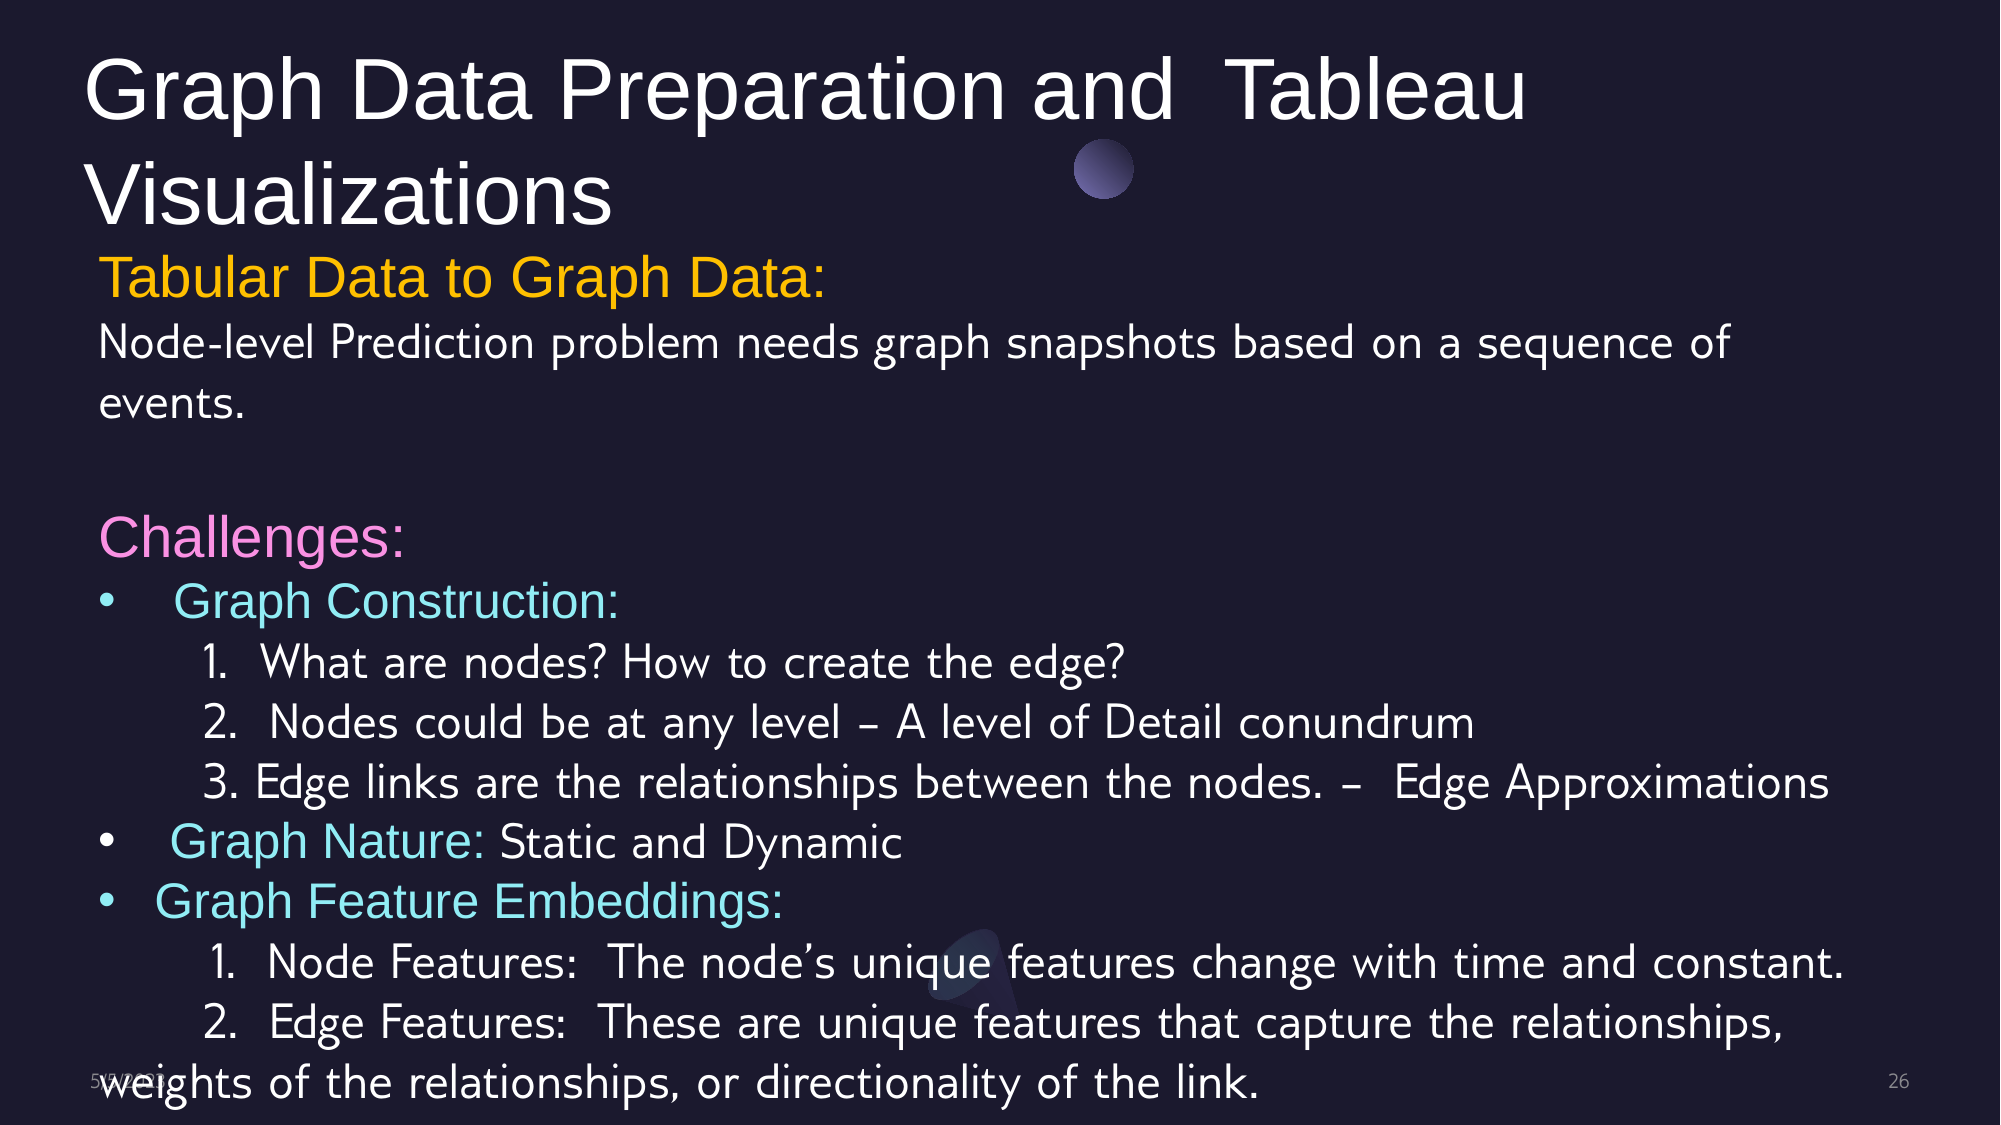

Graph Data Preparation and  Tableau Visualizations
Tabular Data to Graph Data:
Node-level Prediction problem needs graph snapshots based on a sequence of events.

Challenges:
Graph Construction:
       1.  What are nodes? How to create the edge?
       2.  Nodes could be at any level – A level of Detail conundrum
       3. Edge links are the relationships between the nodes. –  Edge Approximations
 Graph Nature: Static and Dynamic
Graph Feature Embeddings:
        1.  Node Features:  The node’s unique features change with time and constant.
       2.  Edge Features:  These are unique features that capture the relationships, weights of the relationships, or directionality of the link.

5/5/2023
26